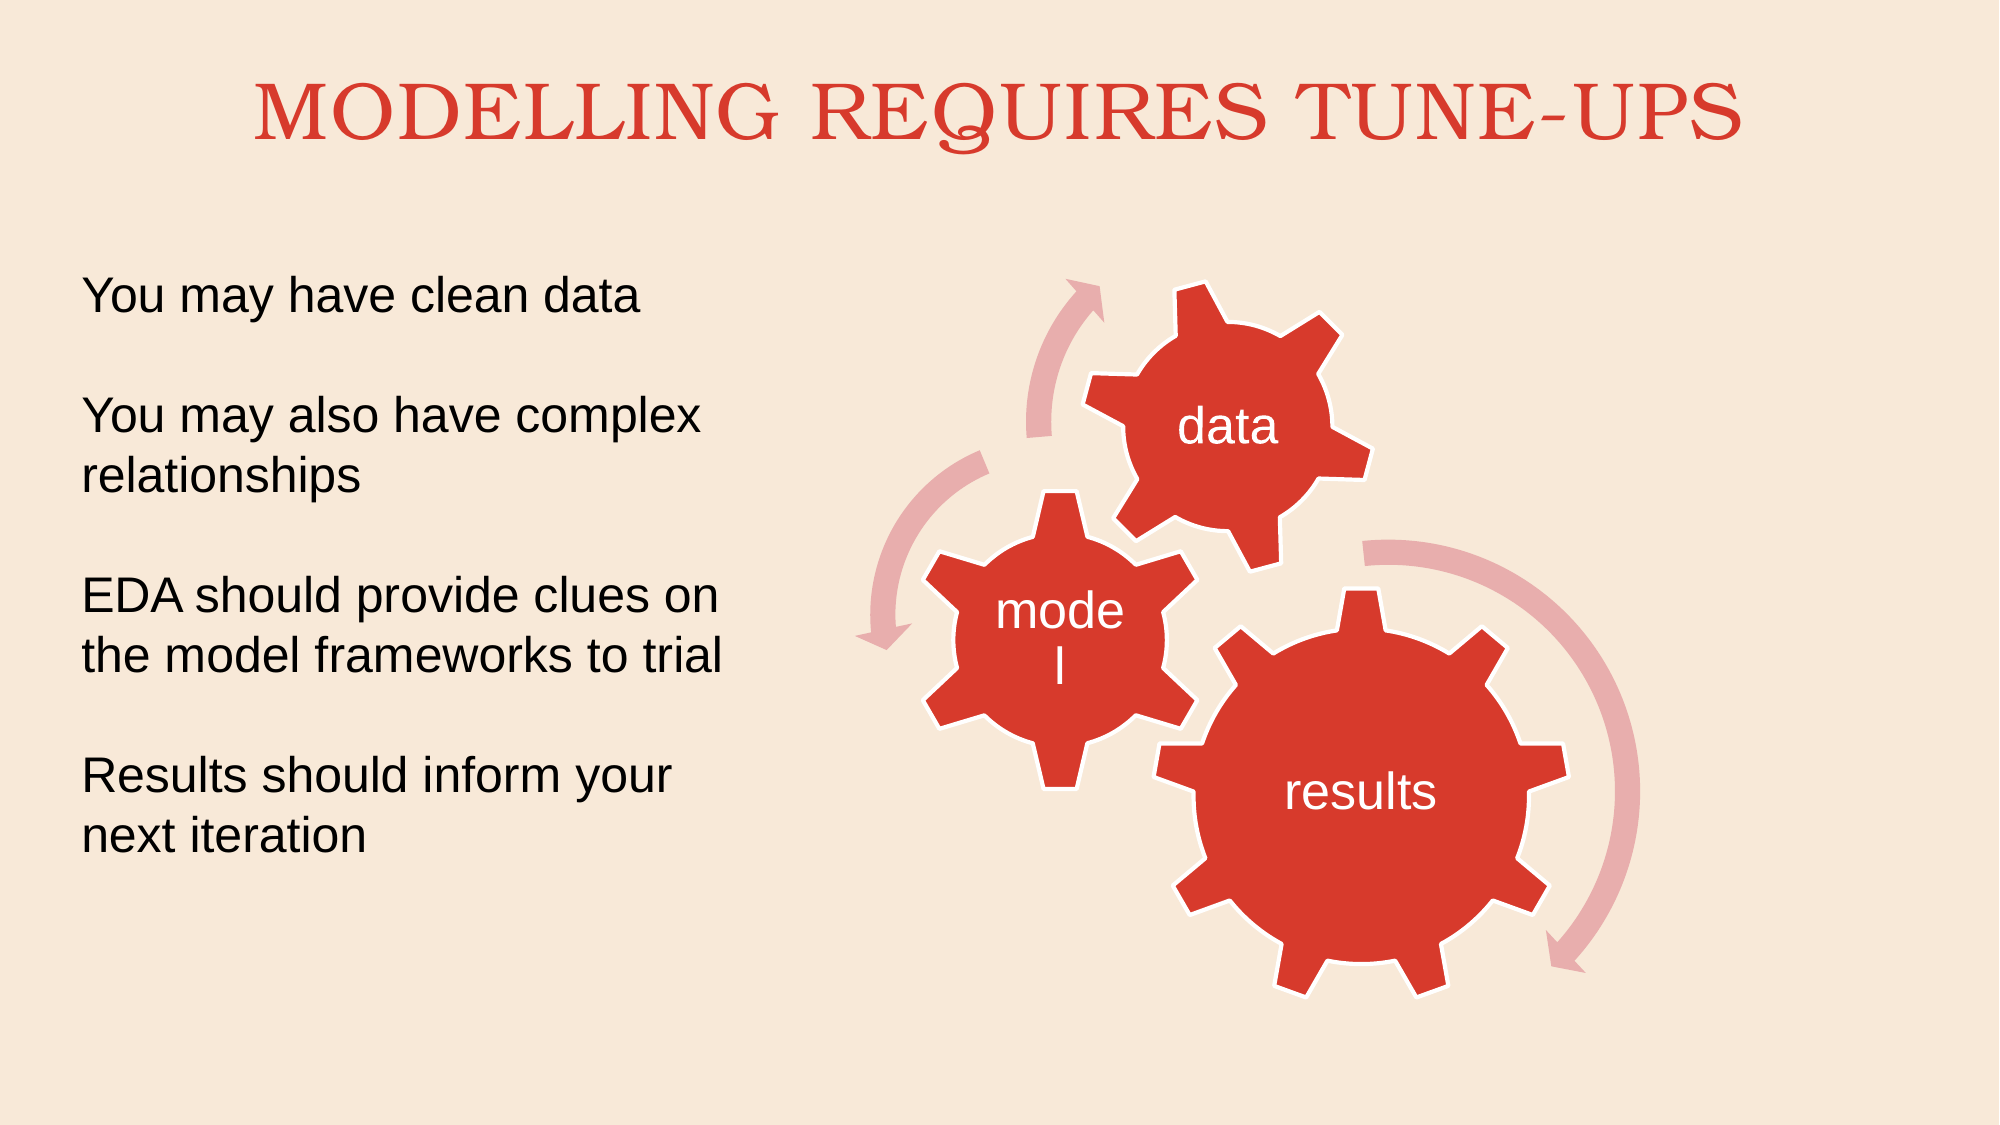

# Modelling requires tune-ups
results
model
data
You may have clean data

You may also have complex relationships

EDA should provide clues on the model frameworks to trial

Results should inform your next iteration